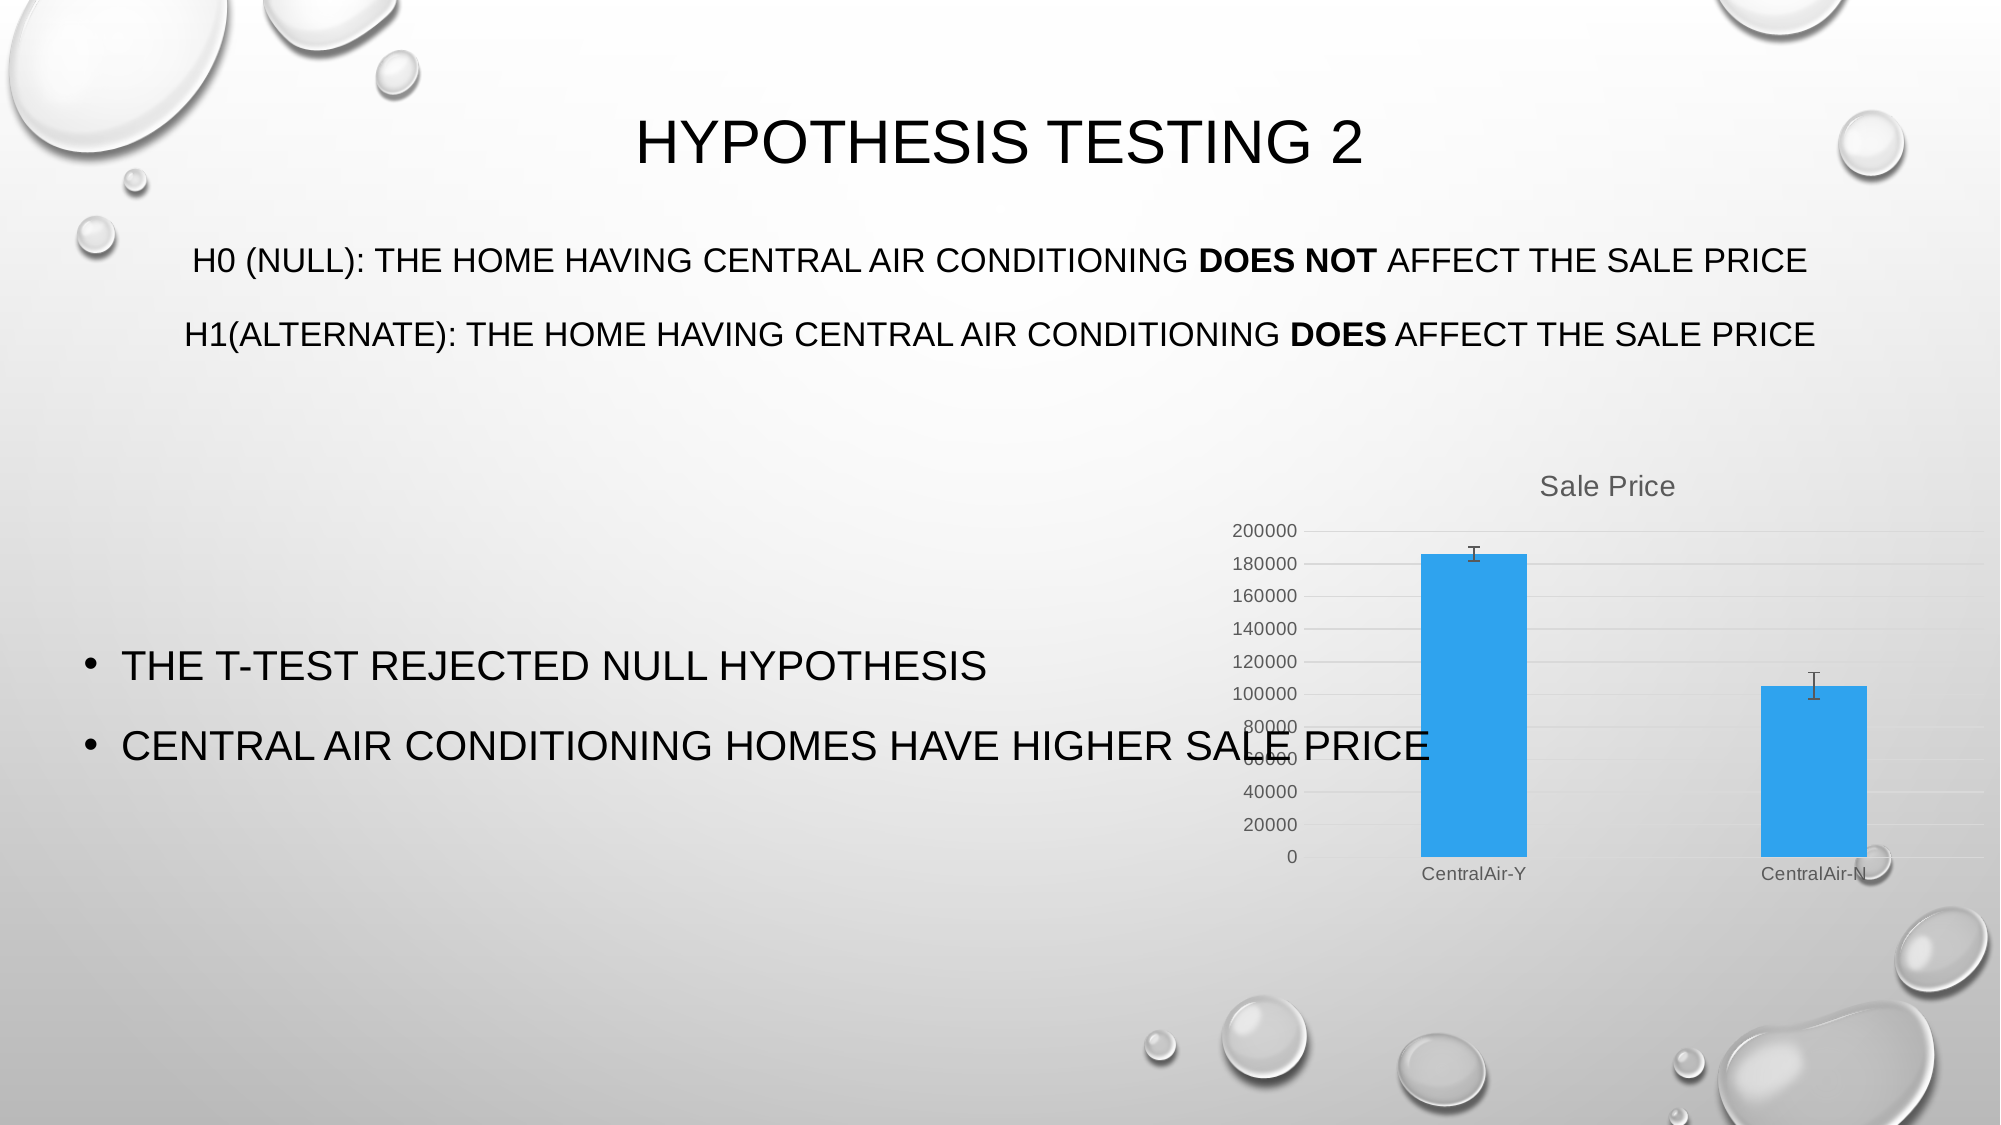

# Hypothesis testing 2 h0 (null): the home having central air conditioning does not affect the sale price h1(alternate): the home having central air conditioning does affect the sale price

The T-test rejected null hypothesis
Central air conditioning homes have higher sale price

### Chart: Sale Price

| Category |  |
|---|---|
| CentralAir-Y | 186186.7098901099 |
| CentralAir-N | 105264.07368421053 |